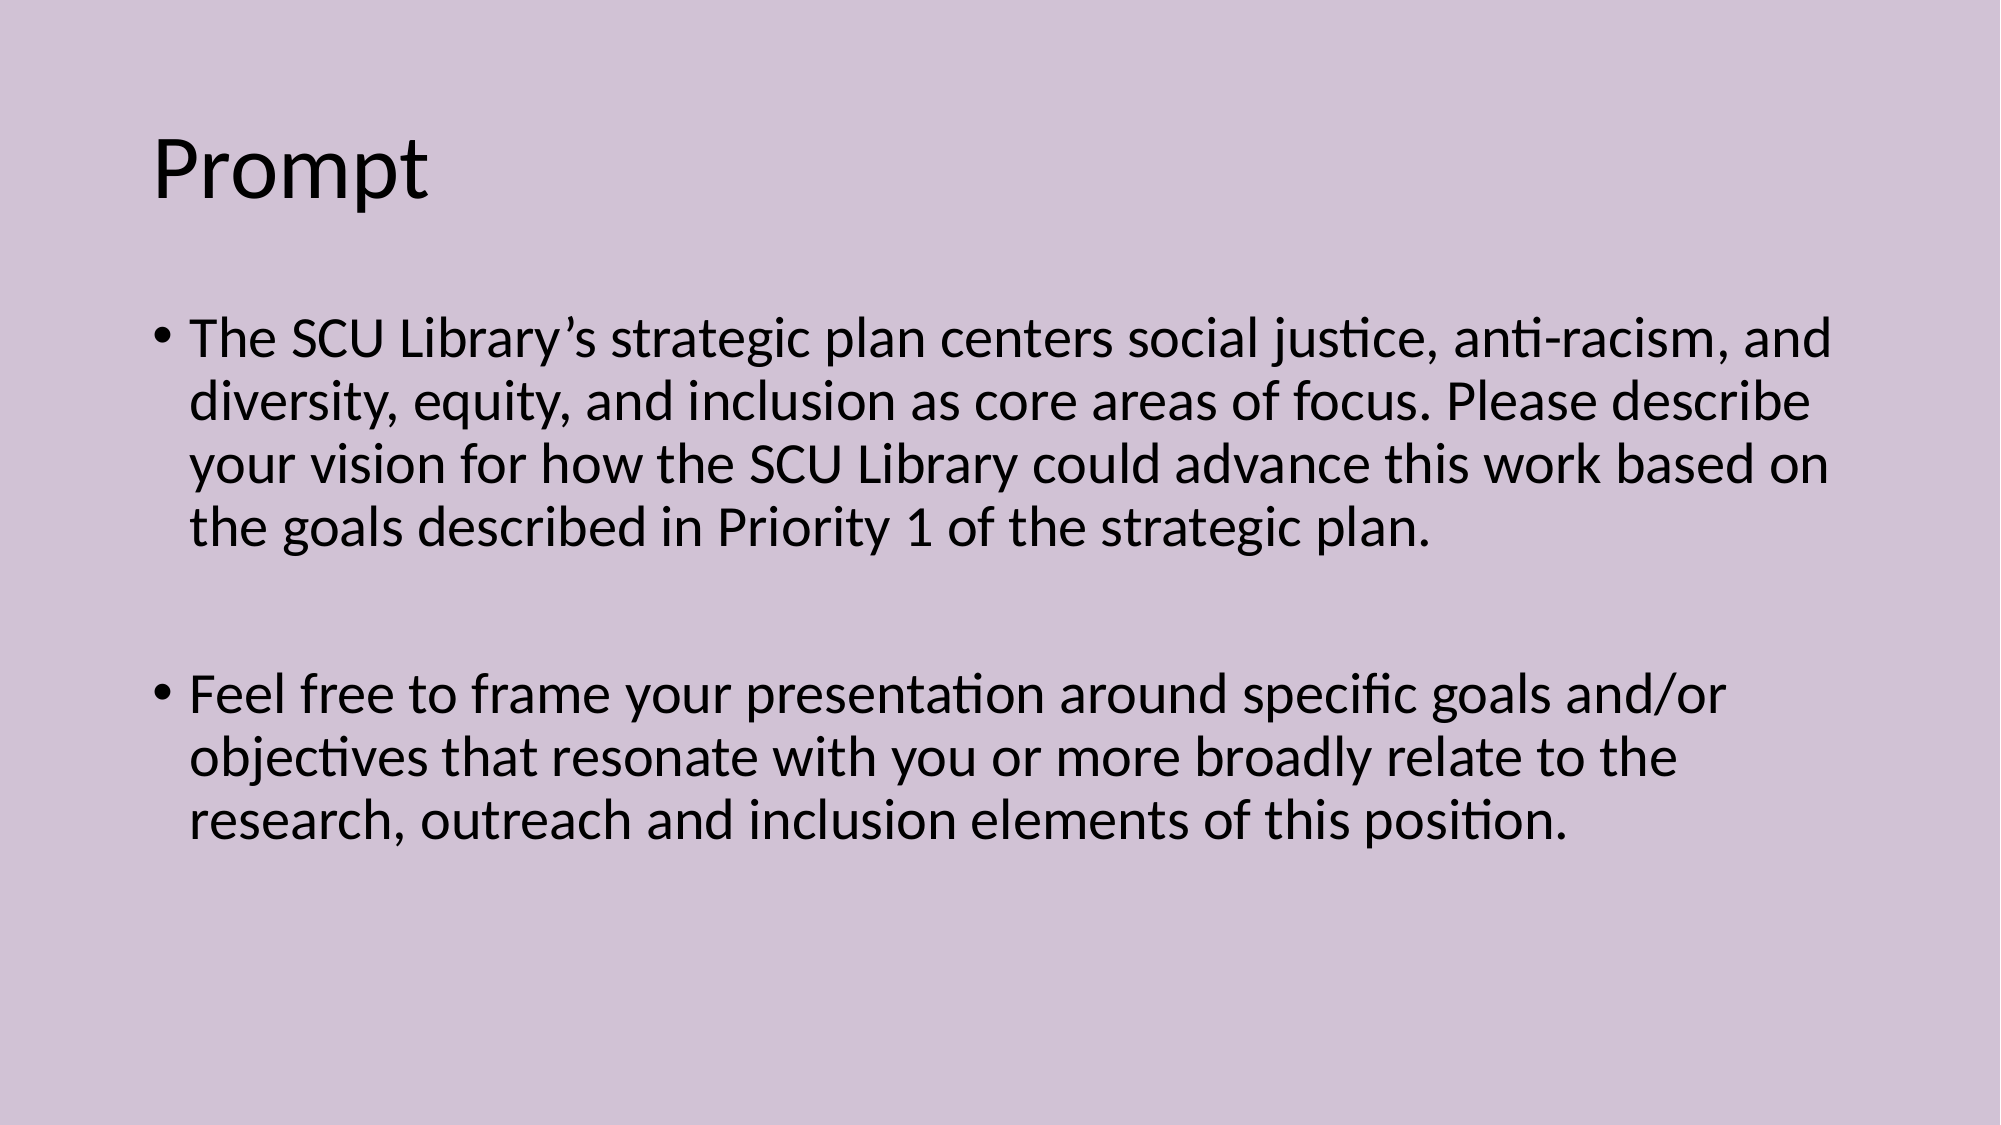

# Prompt
The SCU Library’s strategic plan centers social justice, anti-racism, and diversity, equity, and inclusion as core areas of focus. Please describe your vision for how the SCU Library could advance this work based on the goals described in Priority 1 of the strategic plan.

Feel free to frame your presentation around specific goals and/or objectives that resonate with you or more broadly relate to the research, outreach and inclusion elements of this position.